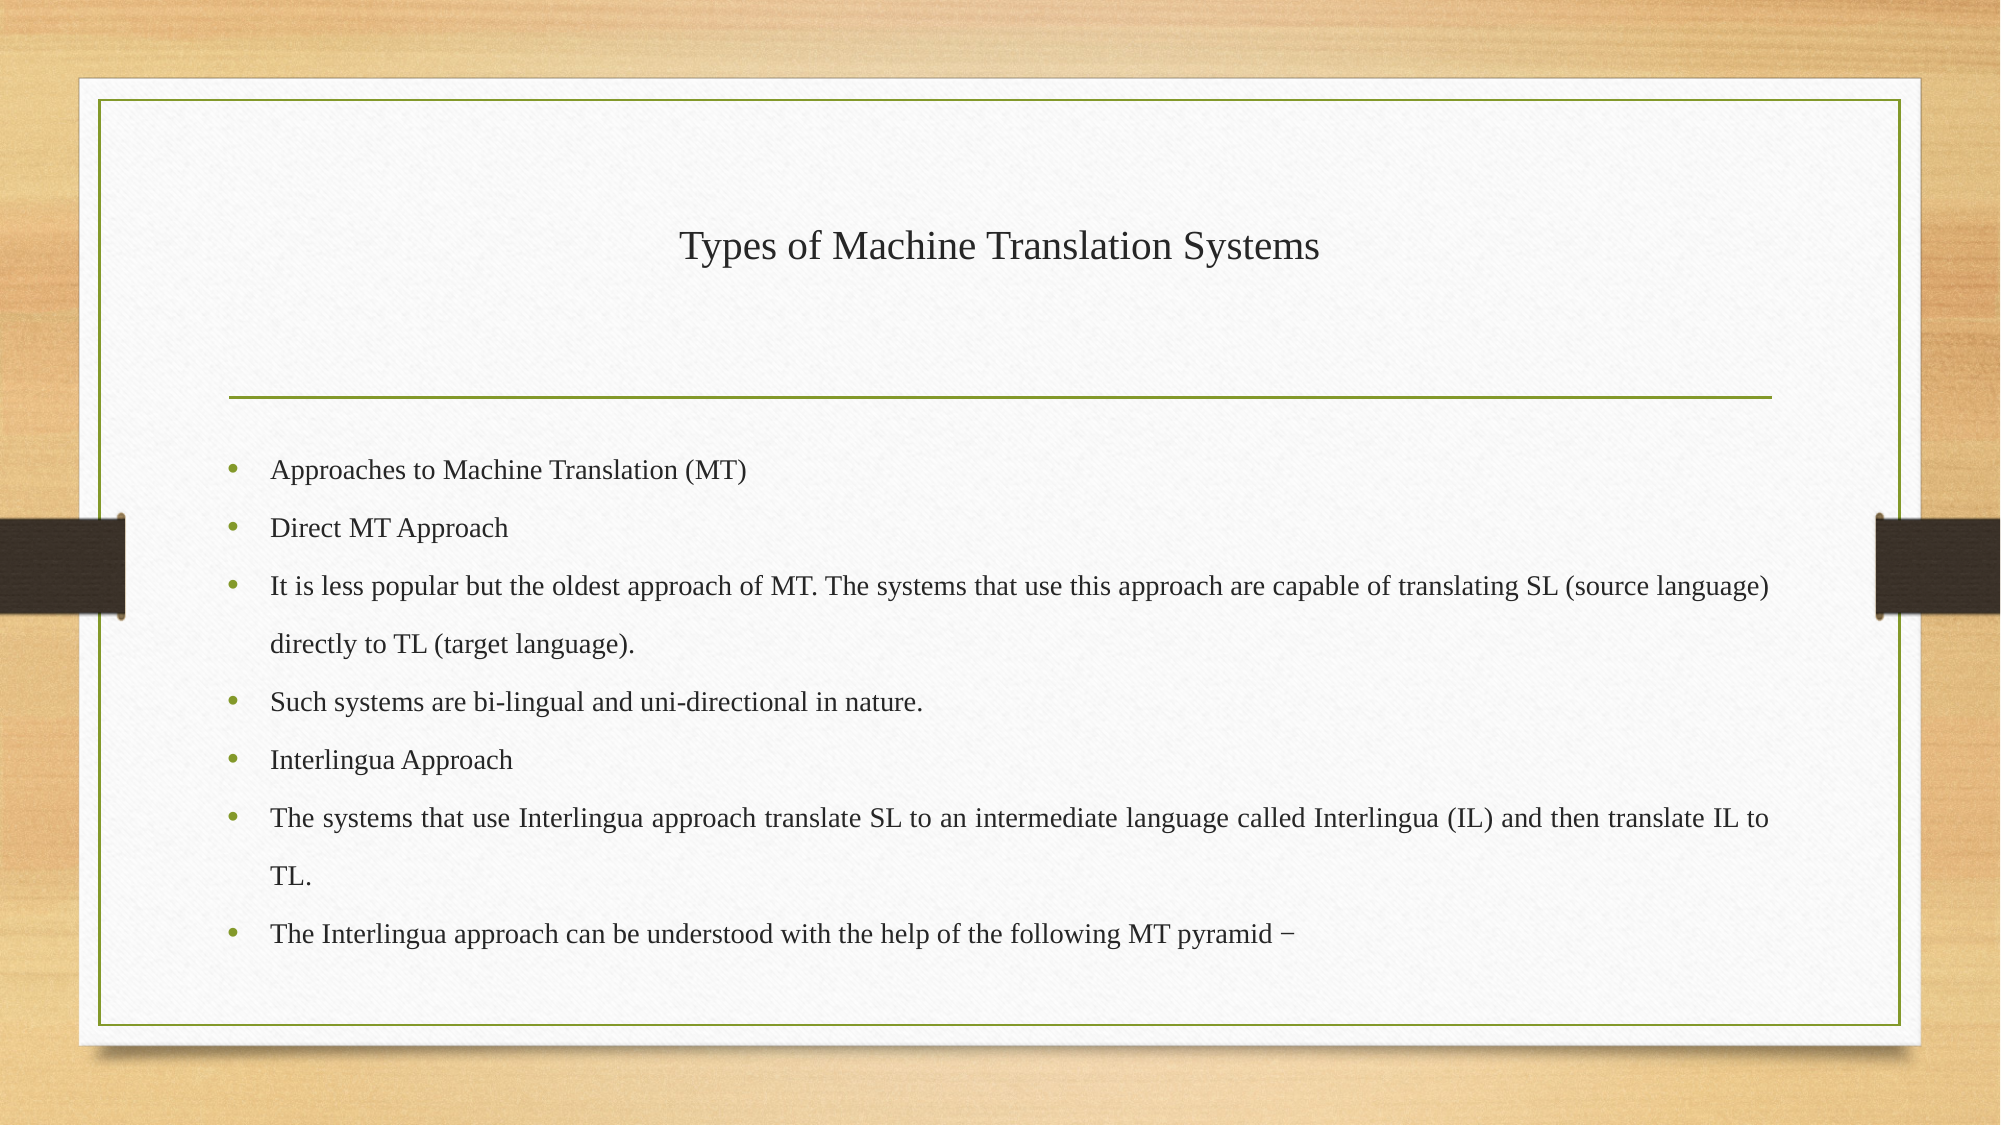

# Types of Machine Translation Systems
Approaches to Machine Translation (MT)
Direct MT Approach
It is less popular but the oldest approach of MT. The systems that use this approach are capable of translating SL (source language) directly to TL (target language).
Such systems are bi-lingual and uni-directional in nature.
Interlingua Approach
The systems that use Interlingua approach translate SL to an intermediate language called Interlingua (IL) and then translate IL to TL.
The Interlingua approach can be understood with the help of the following MT pyramid −